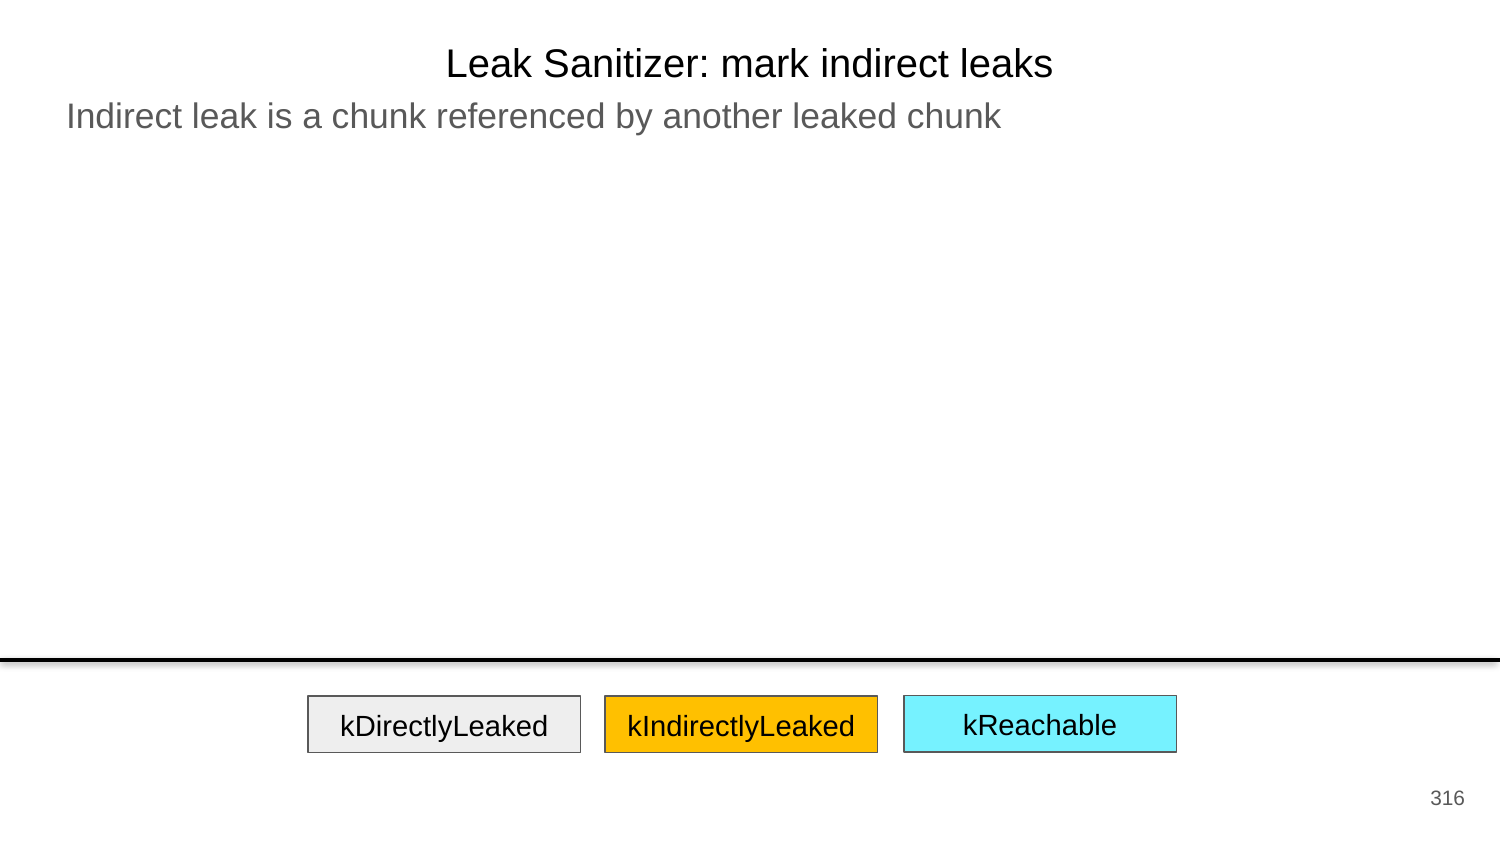

Leak Sanitizer: mark indirect leaks
Indirect leak is a chunk referenced by another leaked chunk
kReachable
kDirectlyLeaked
kIndirectlyLeaked
316